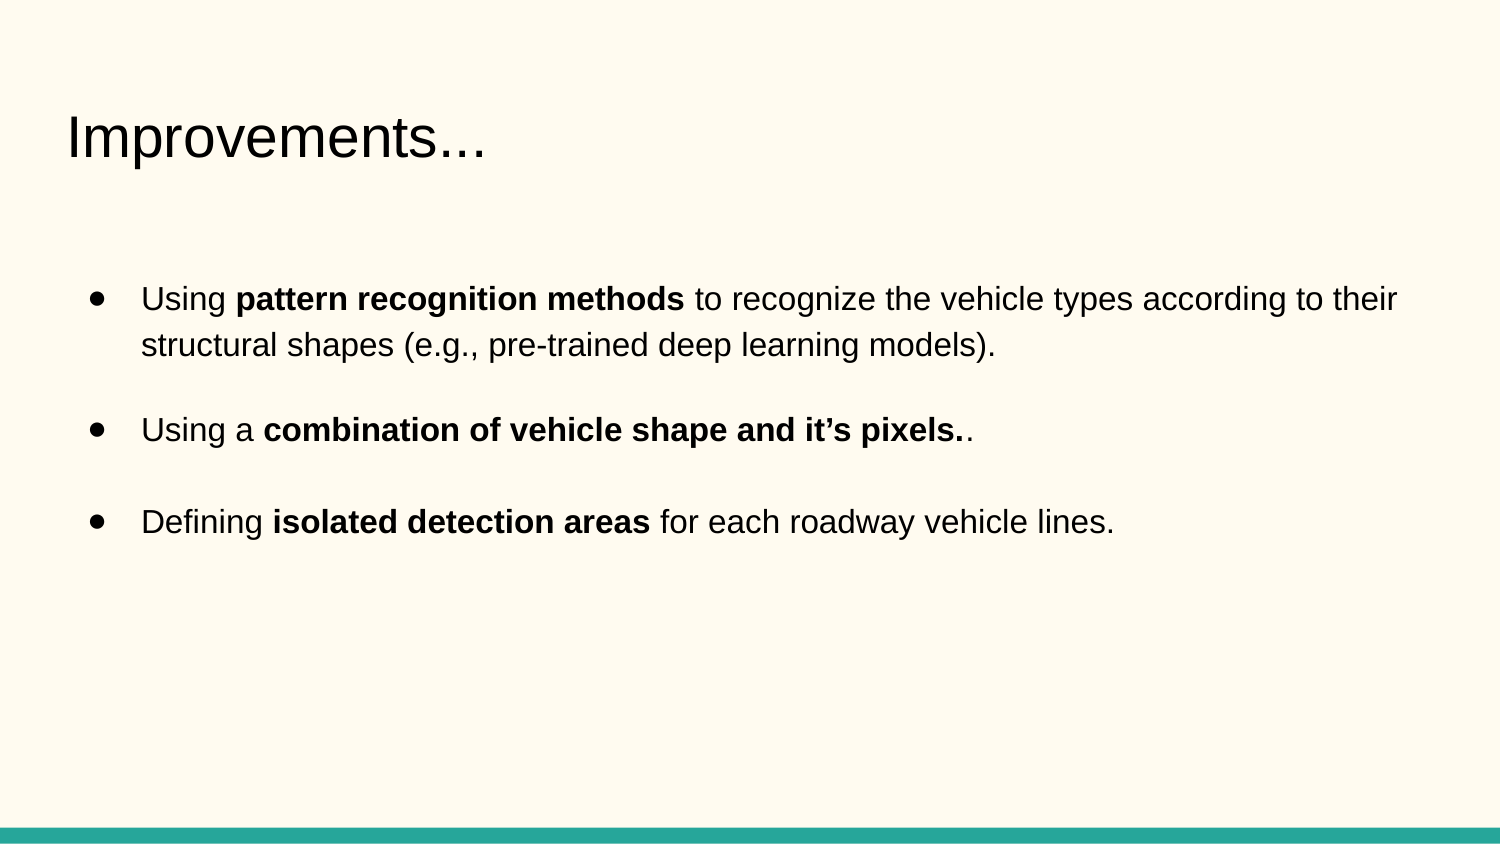

# Improvements...
Using pattern recognition methods to recognize the vehicle types according to their structural shapes (e.g., pre-trained deep learning models).
Using a combination of vehicle shape and it’s pixels..
Defining isolated detection areas for each roadway vehicle lines.